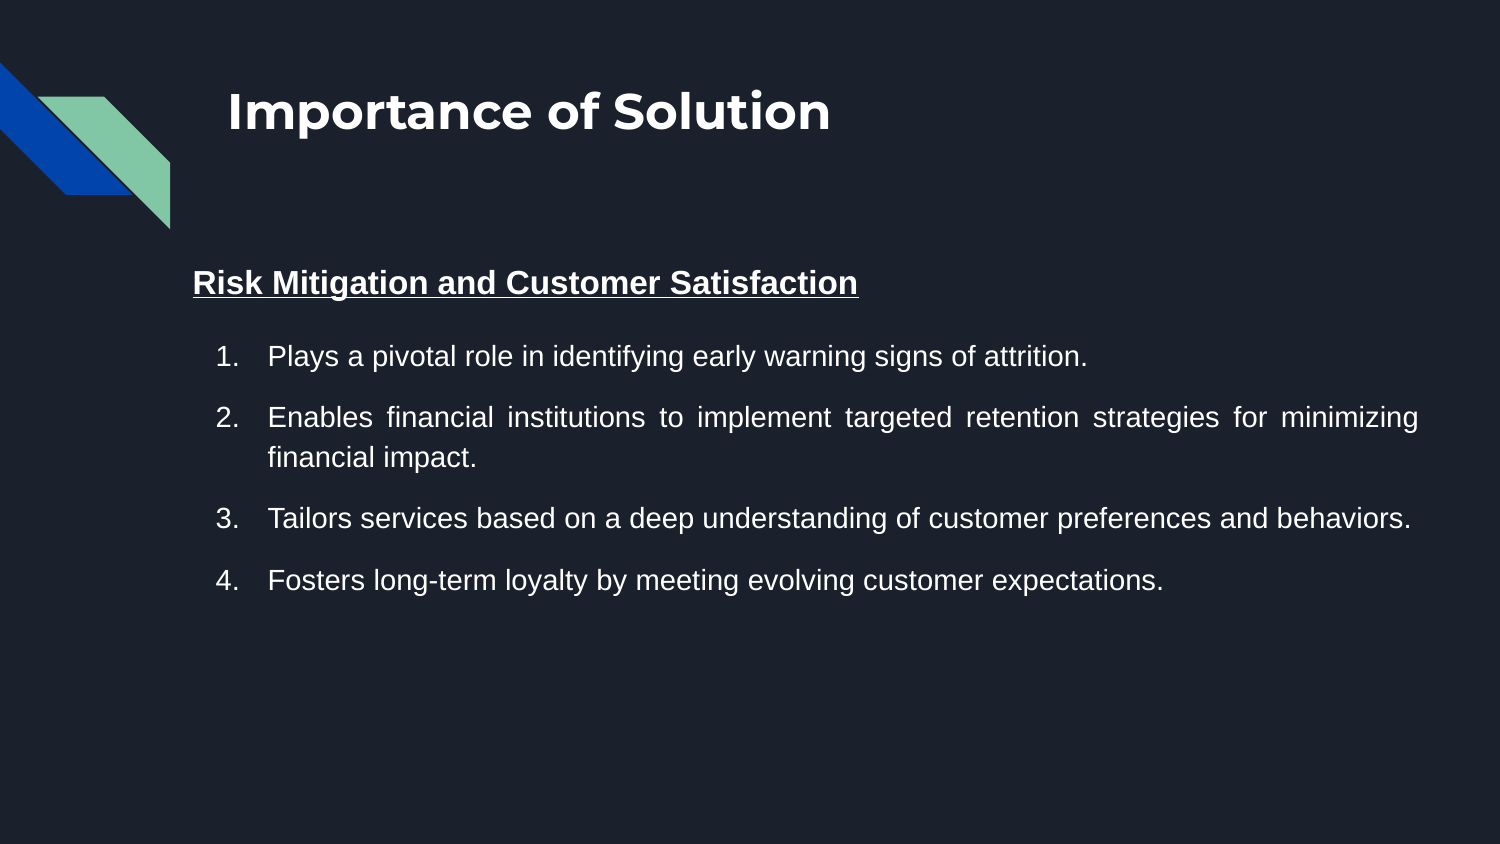

# Importance of Solution

Risk Mitigation and Customer Satisfaction
Plays a pivotal role in identifying early warning signs of attrition.
Enables financial institutions to implement targeted retention strategies for minimizing financial impact.
Tailors services based on a deep understanding of customer preferences and behaviors.
Fosters long-term loyalty by meeting evolving customer expectations.